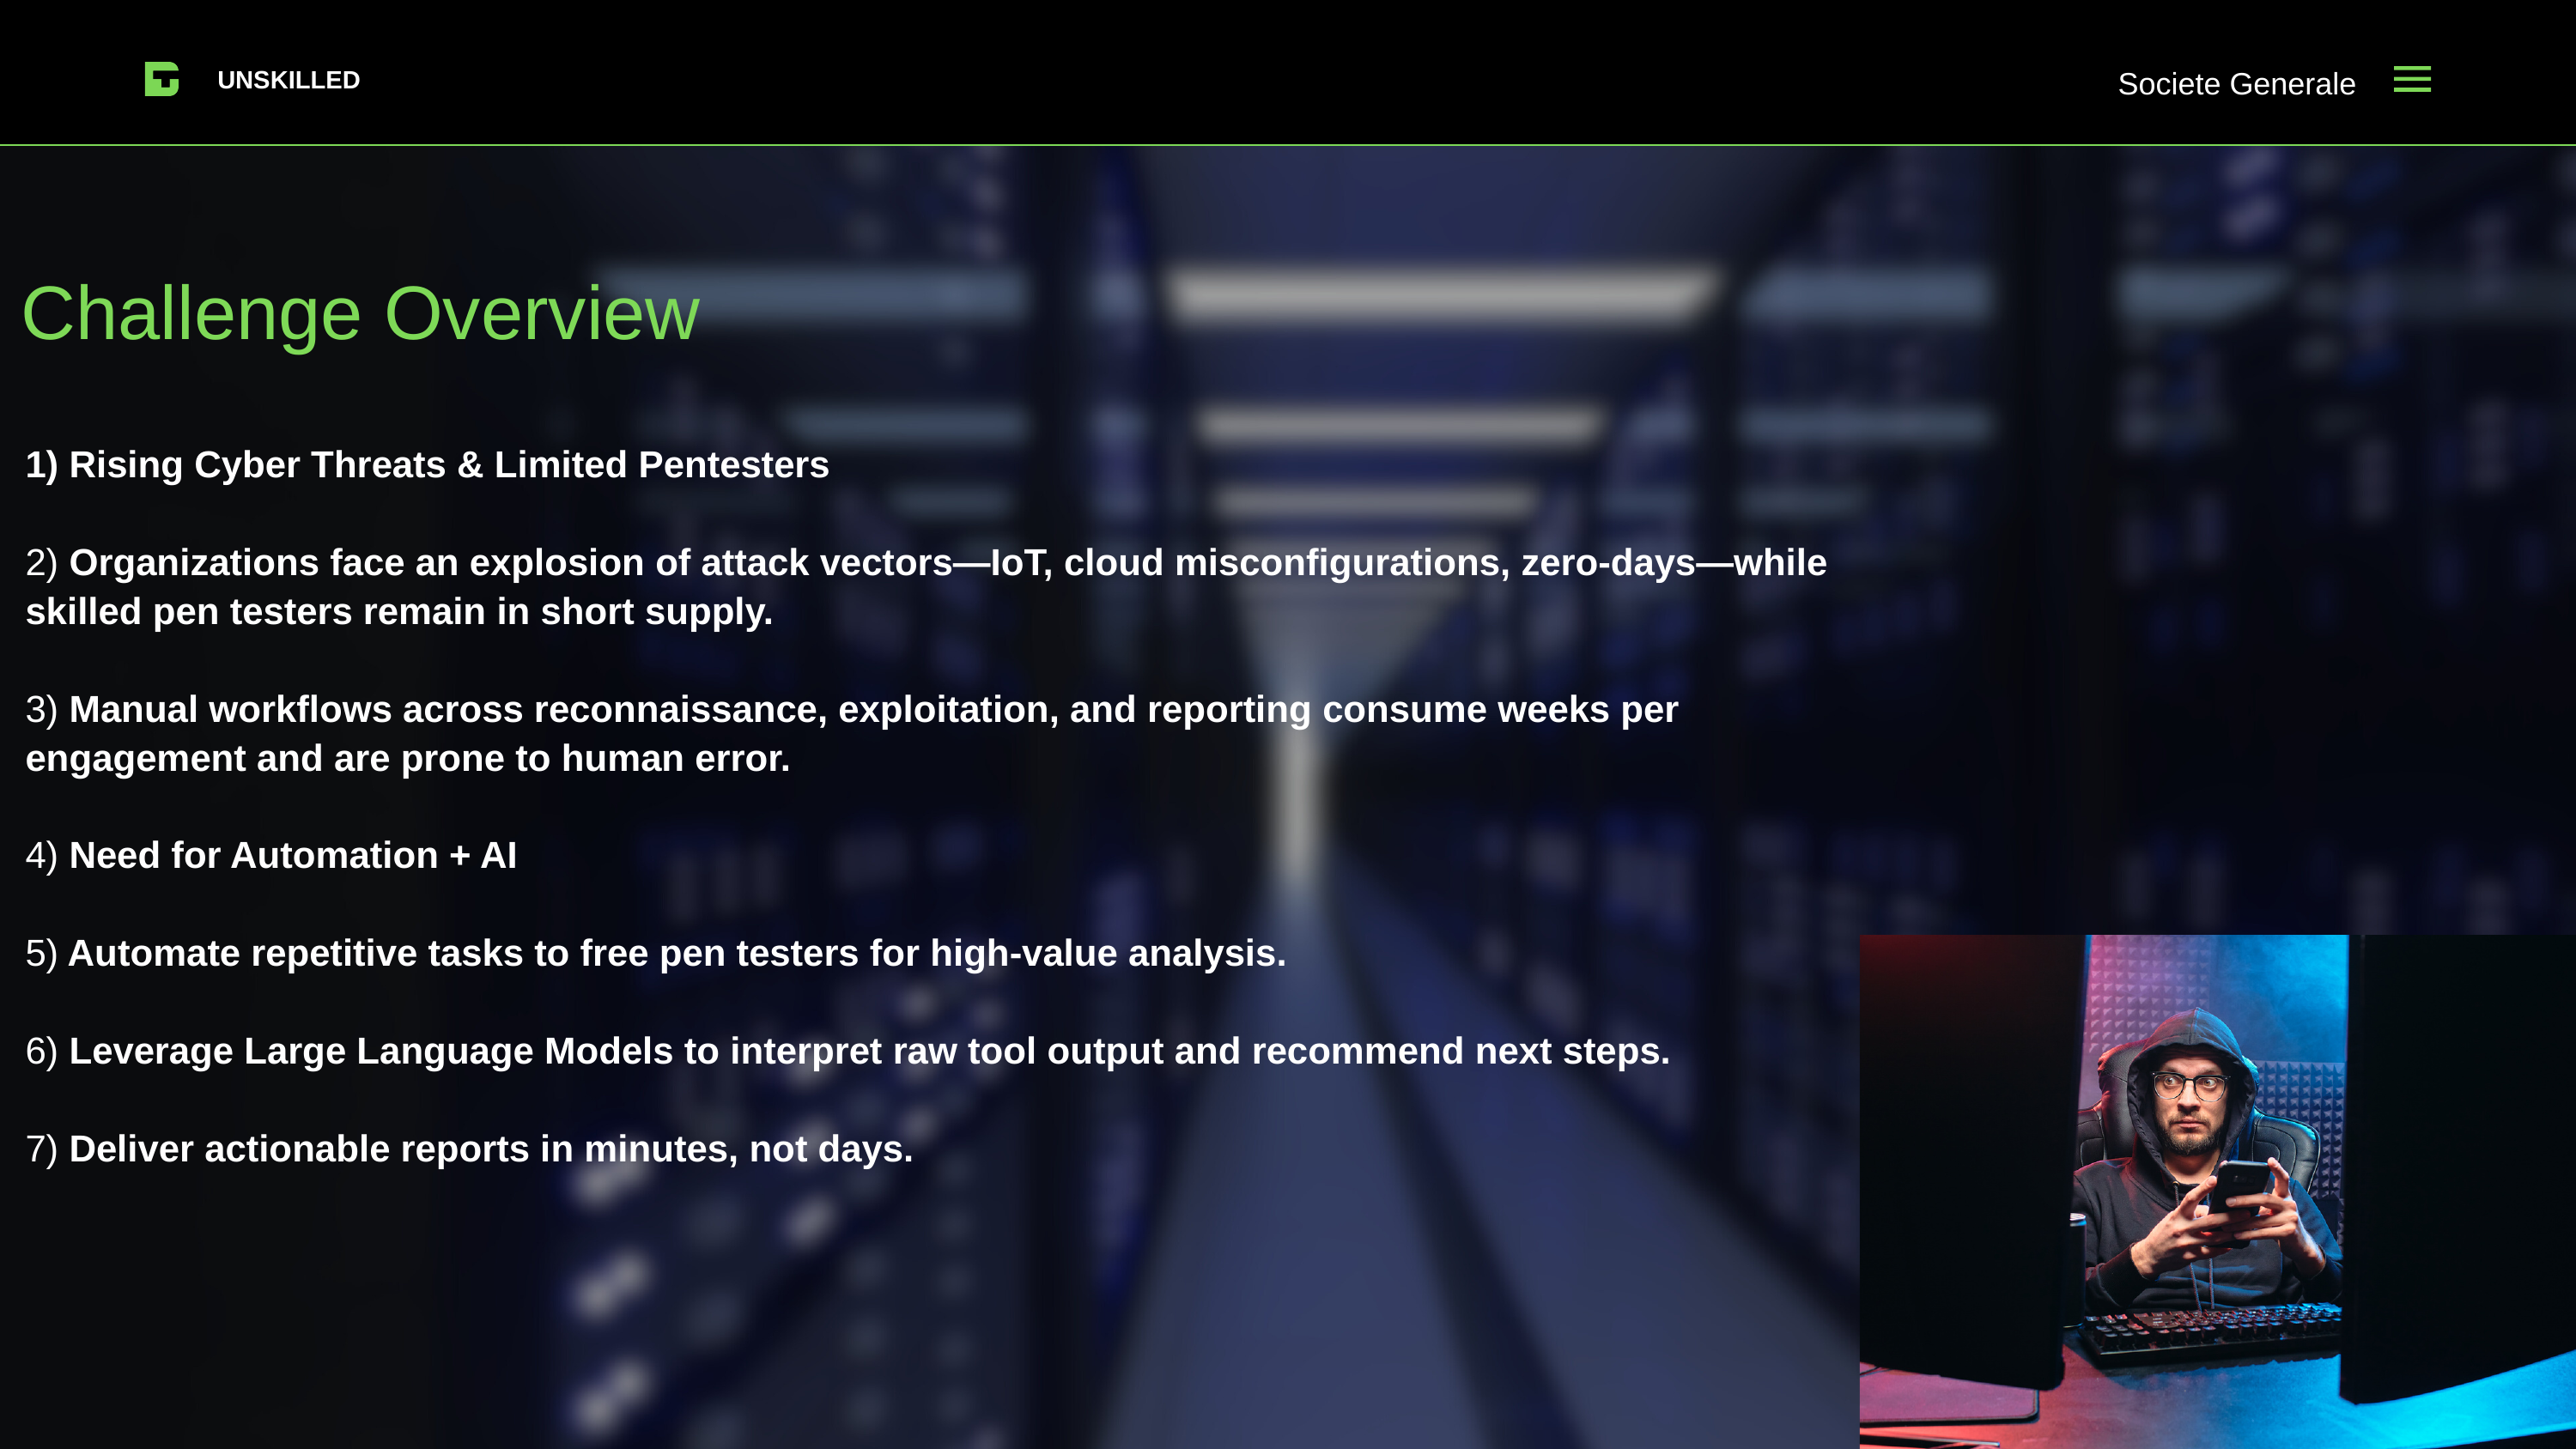

Societe Generale
UNSKILLED

 Challenge Overview
1) Rising Cyber Threats & Limited Pentesters

2) Organizations face an explosion of attack vectors—IoT, cloud misconfigurations, zero-days—while skilled pen testers remain in short supply.

3) Manual workflows across reconnaissance, exploitation, and reporting consume weeks per engagement and are prone to human error.

4) Need for Automation + AI

5) Automate repetitive tasks to free pen testers for high-value analysis.

6) Leverage Large Language Models to interpret raw tool output and recommend next steps.

7) Deliver actionable reports in minutes, not days.